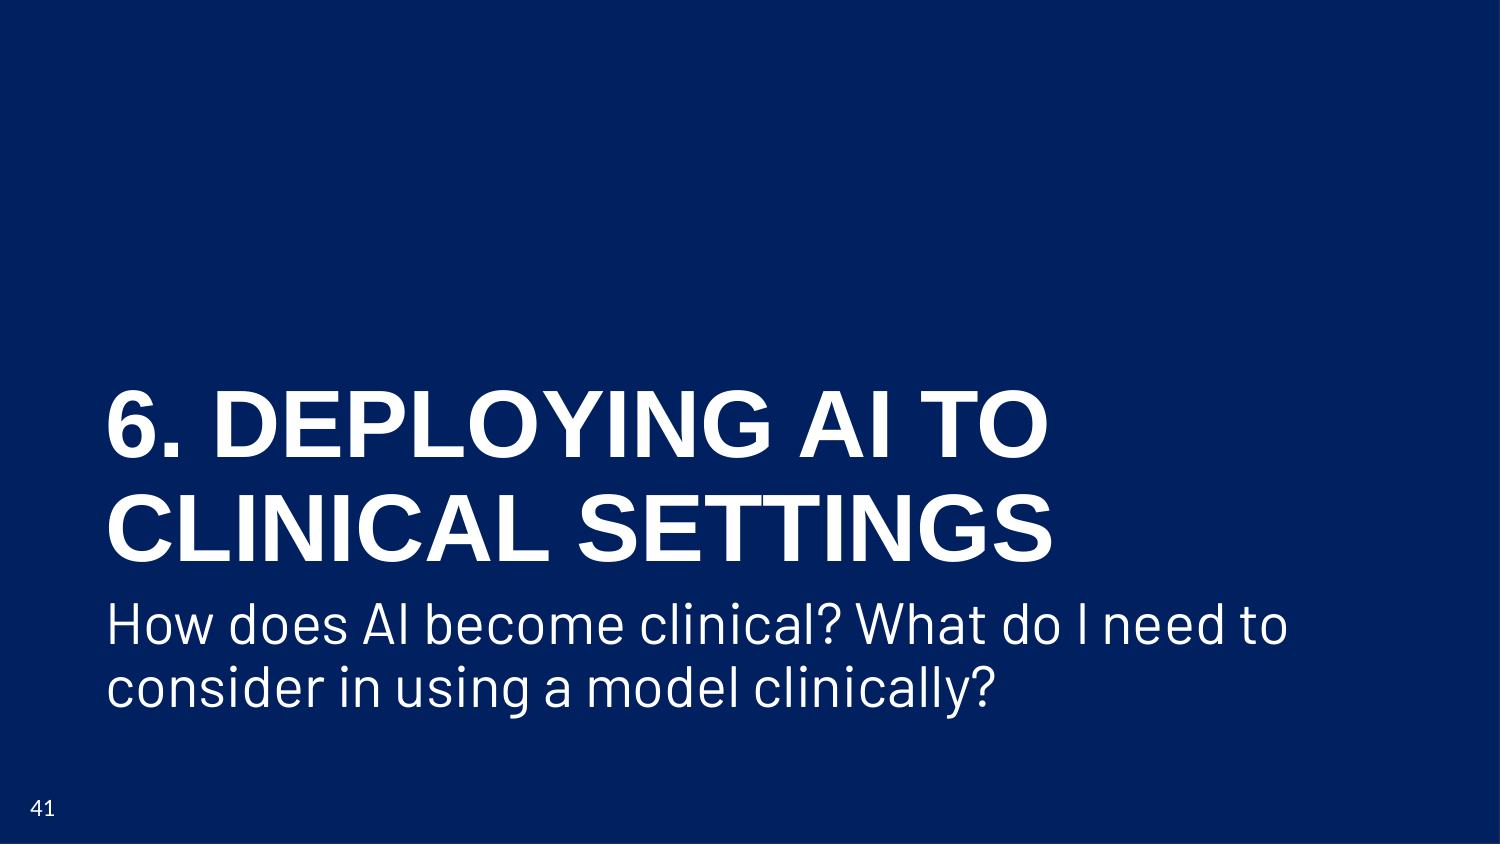

6. DEPLOYING AI TO CLINICAL SETTINGS
How does AI become clinical? What do I need to consider in using a model clinically?
41